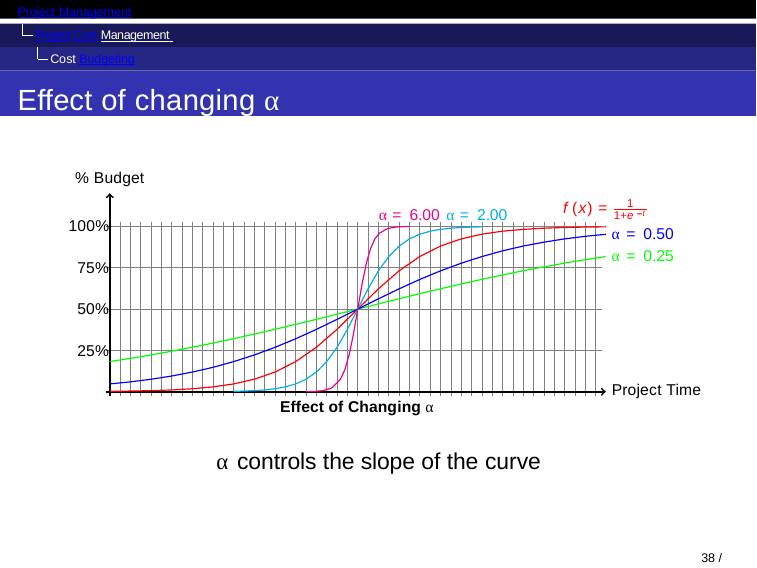

Project Management
Project Cost Management  Cost Budgeting

Effect of changing α
% Budget
1

f (x) =
α = 6.00 α = 2.00
−t
1+e

100%
α = 0.50
α = 0.25

75%

50%

25%

Project Time

Effect of Changing α

α controls the slope of the curve
38 / 128